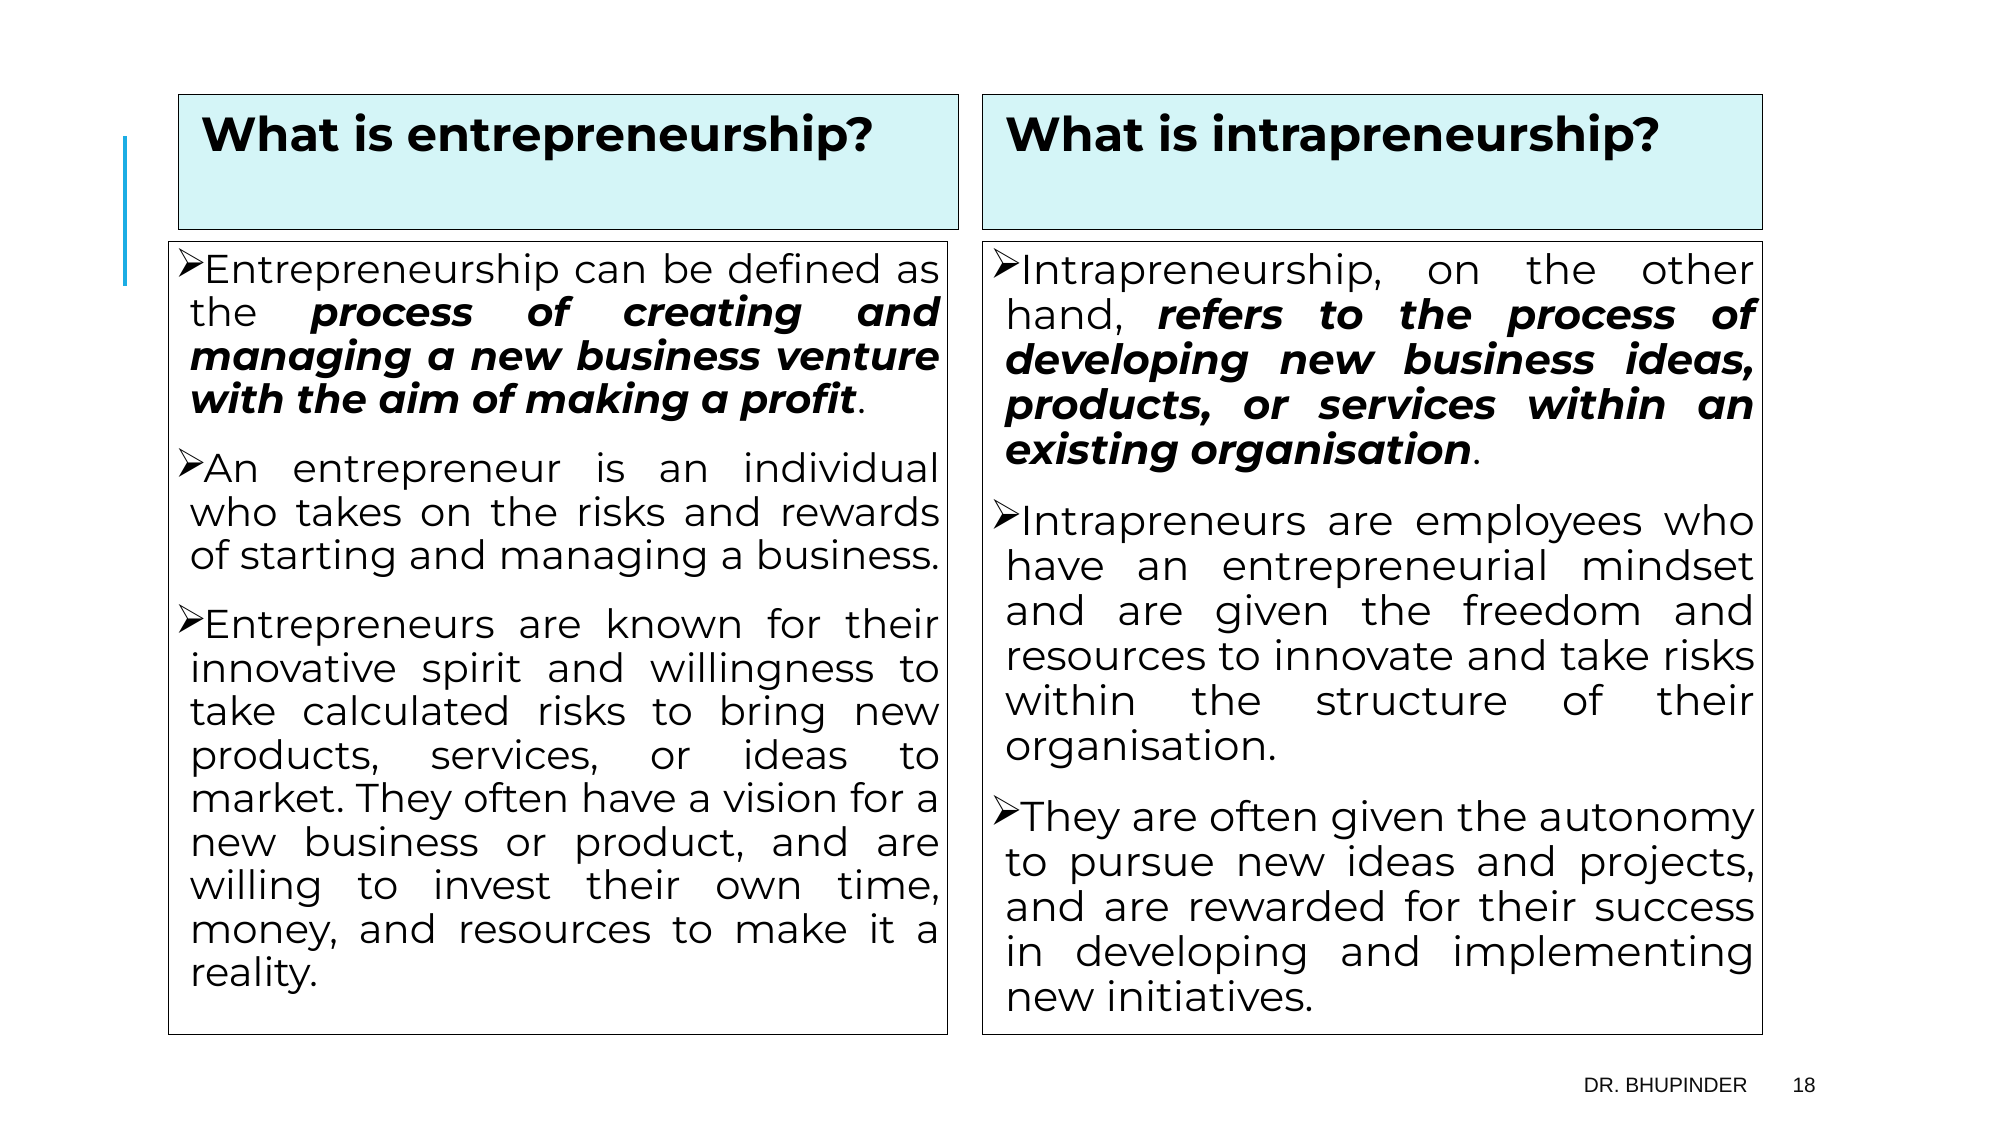

What is entrepreneurship?

What is intrapreneurship?

Entrepreneurship can be defined as the process of creating and managing a new business venture with the aim of making a profit.
An entrepreneur is an individual who takes on the risks and rewards of starting and managing a business.
Entrepreneurs are known for their innovative spirit and willingness to take calculated risks to bring new products, services, or ideas to market. They often have a vision for a new business or product, and are willing to invest their own time, money, and resources to make it a reality.
Intrapreneurship, on the other hand, refers to the process of developing new business ideas, products, or services within an existing organisation.
Intrapreneurs are employees who have an entrepreneurial mindset and are given the freedom and resources to innovate and take risks within the structure of their organisation.
They are often given the autonomy to pursue new ideas and projects, and are rewarded for their success in developing and implementing new initiatives.
DR. BHUPINDER
18